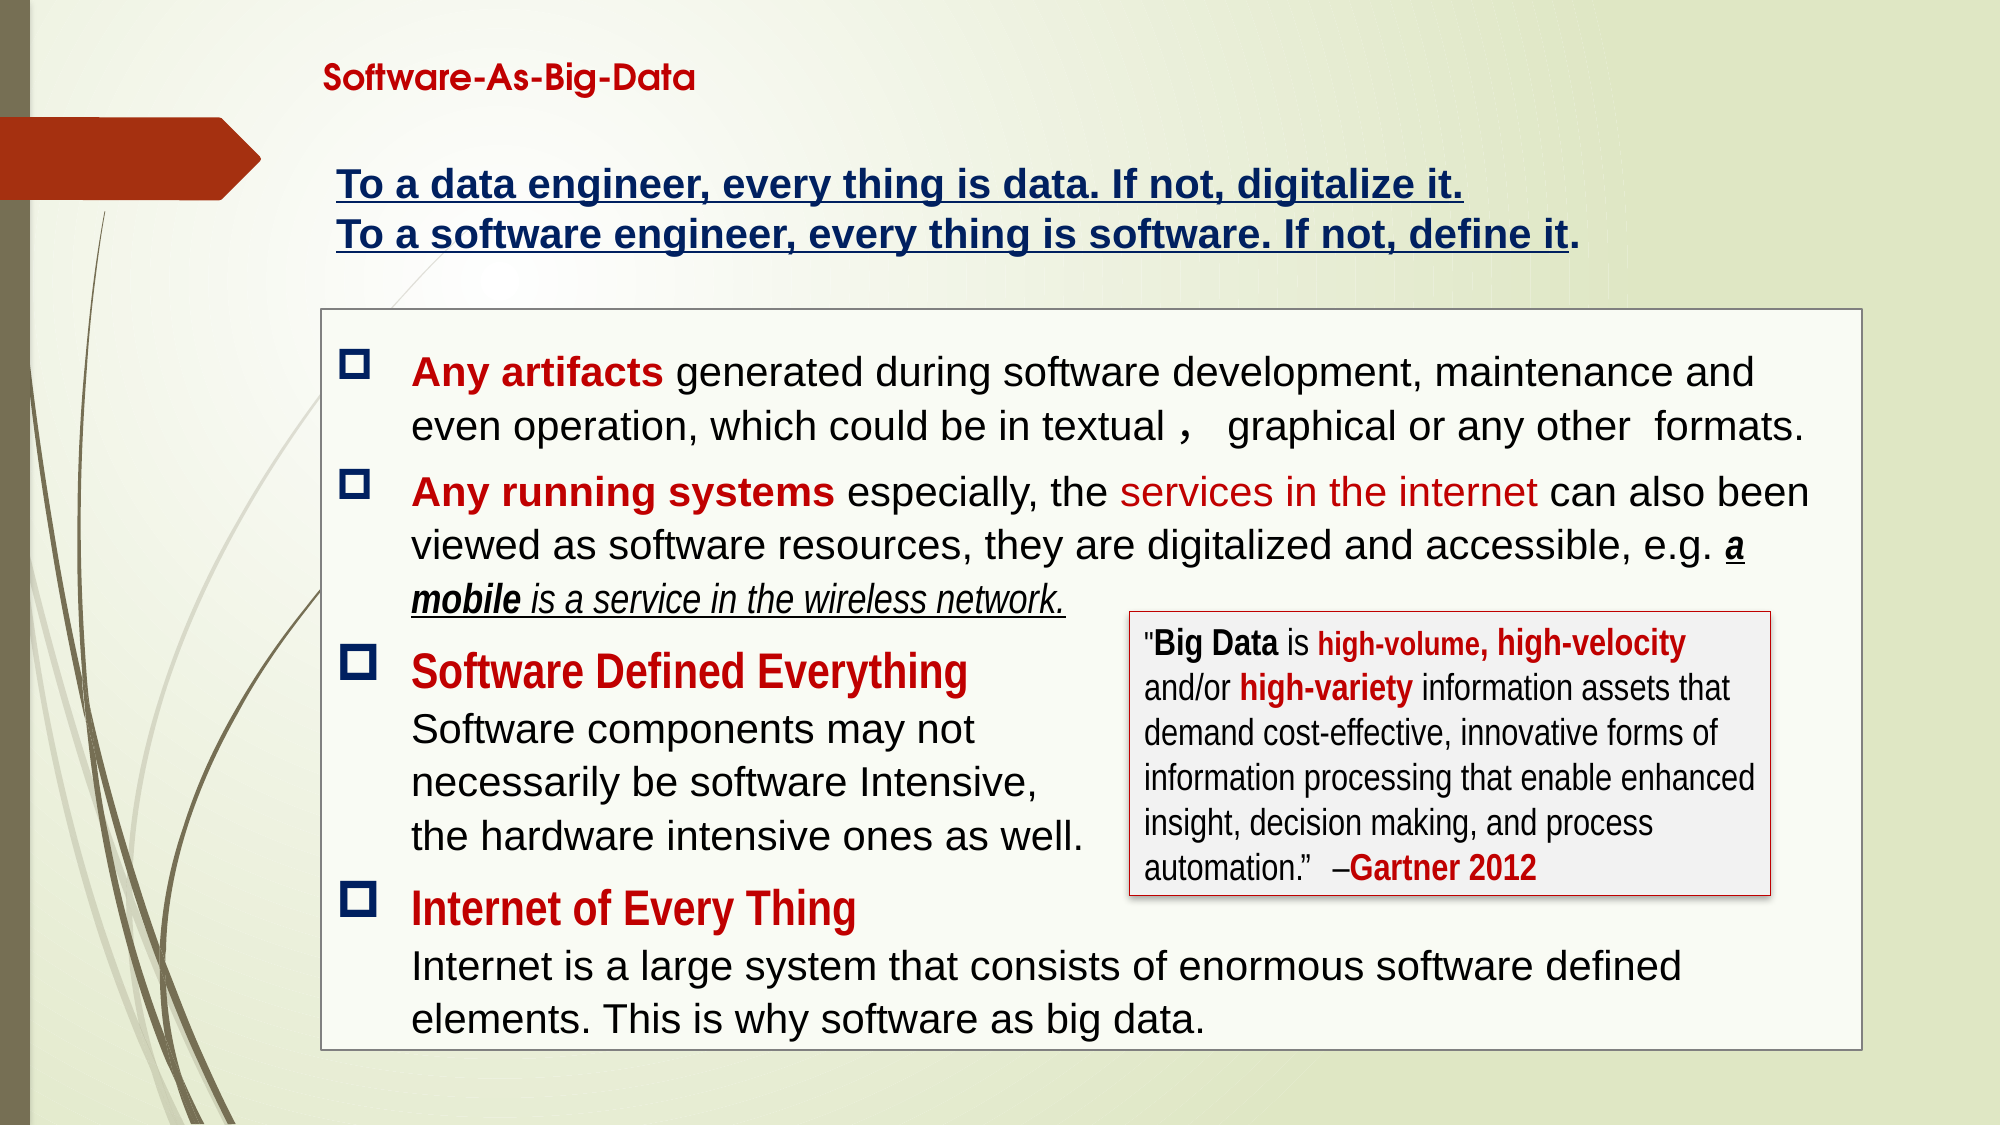

# Software-As-Big-Data
To a data engineer, every thing is data. If not, digitalize it.
To a software engineer, every thing is software. If not, define it.

Any artifacts generated during software development, maintenance and even operation, which could be in textual，graphical or any other  formats.
Any running systems especially, the services in the internet can also been viewed as software resources, they are digitalized and accessible, e.g. a mobile is a service in the wireless network.
Software Defined Everything
Software components may not
necessarily be software Intensive,
the hardware intensive ones as well.
Internet of Every Thing
Internet is a large system that consists of enormous software defined elements. This is why software as big data.
"Big Data is high-volume, high-velocity and/or high-variety information assets that demand cost-effective, innovative forms of information processing that enable enhanced insight, decision making, and process automation.”    –Gartner 2012